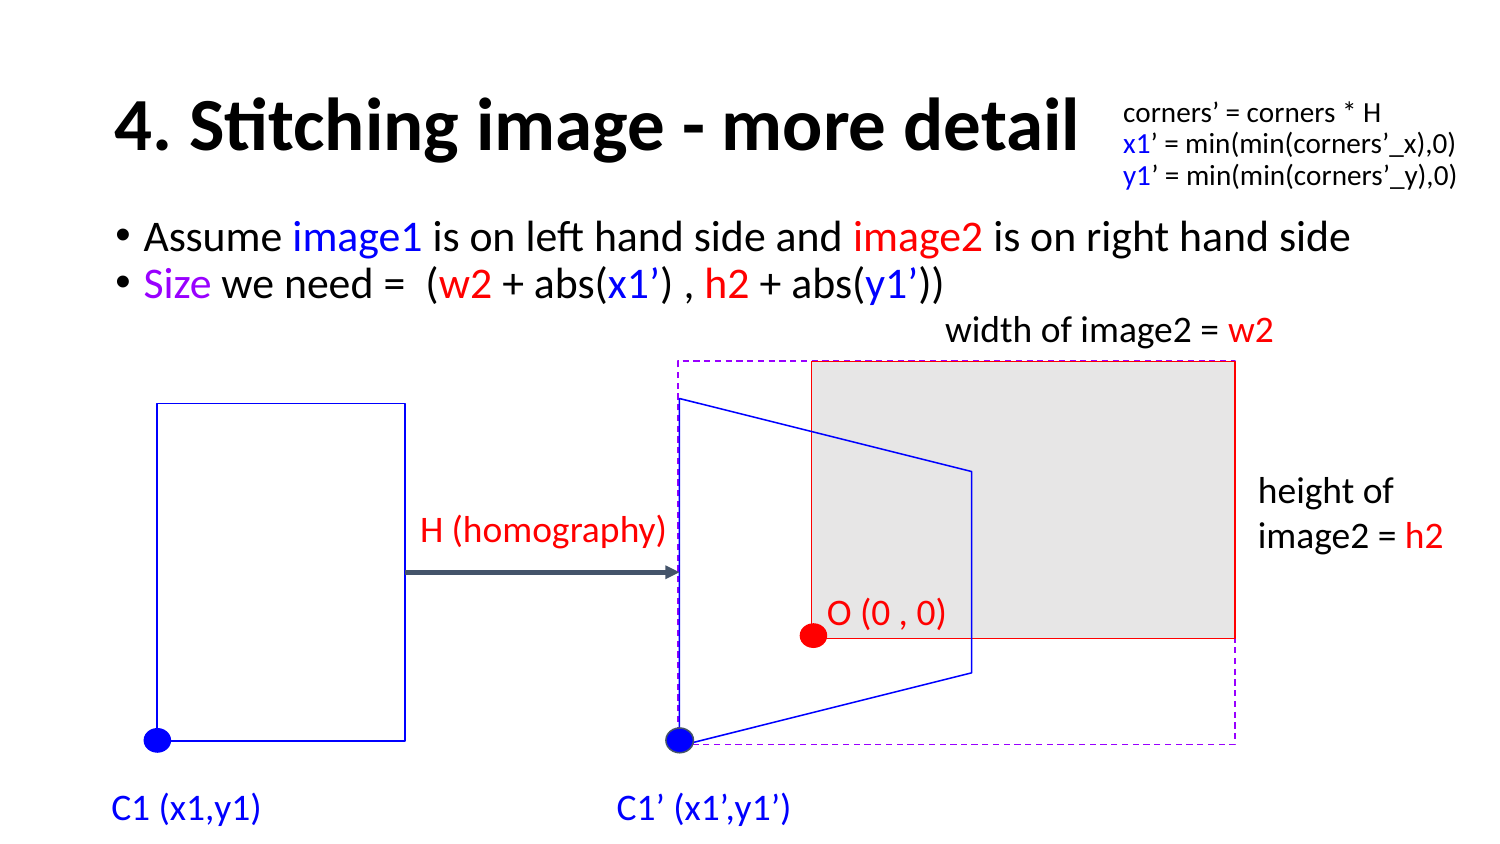

# 4. Stitching image - more detail
corners’ = corners * H
x1’ = min(min(corners’_x),0)
y1’ = min(min(corners’_y),0)
Assume image1 is on left hand side and image2 is on right hand side
Size we need =  (w2 + abs(x1’) , h2 + abs(y1’))
width of image2 = w2

H (homography)
height of image2 = h2
C1 (x1,y1)
C1’ (x1’,y1’)
O (0 , 0)